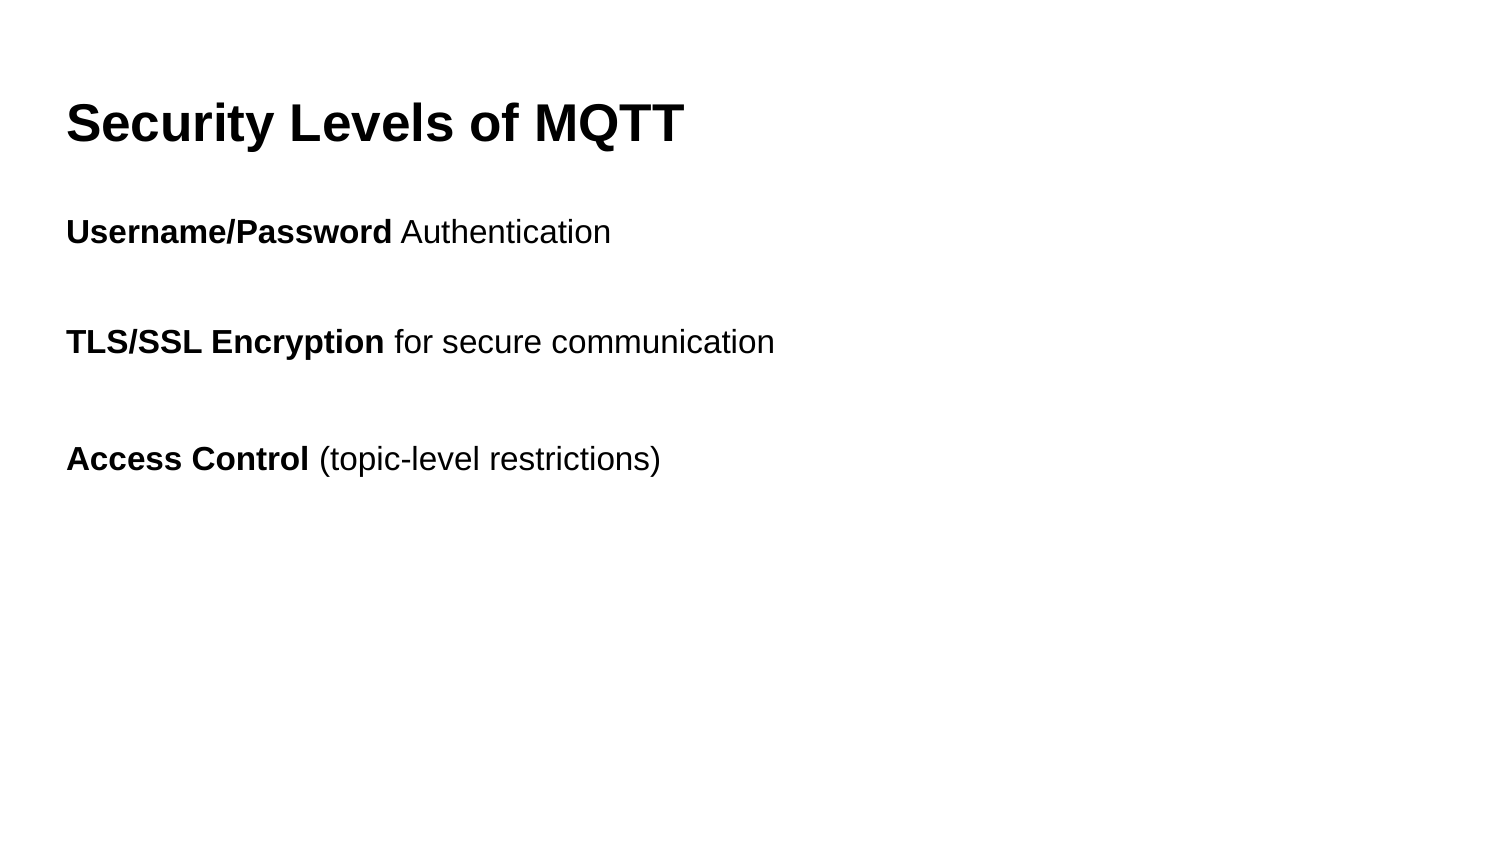

# Security Levels of MQTT
Username/Password Authentication
TLS/SSL Encryption for secure communication
Access Control (topic-level restrictions)